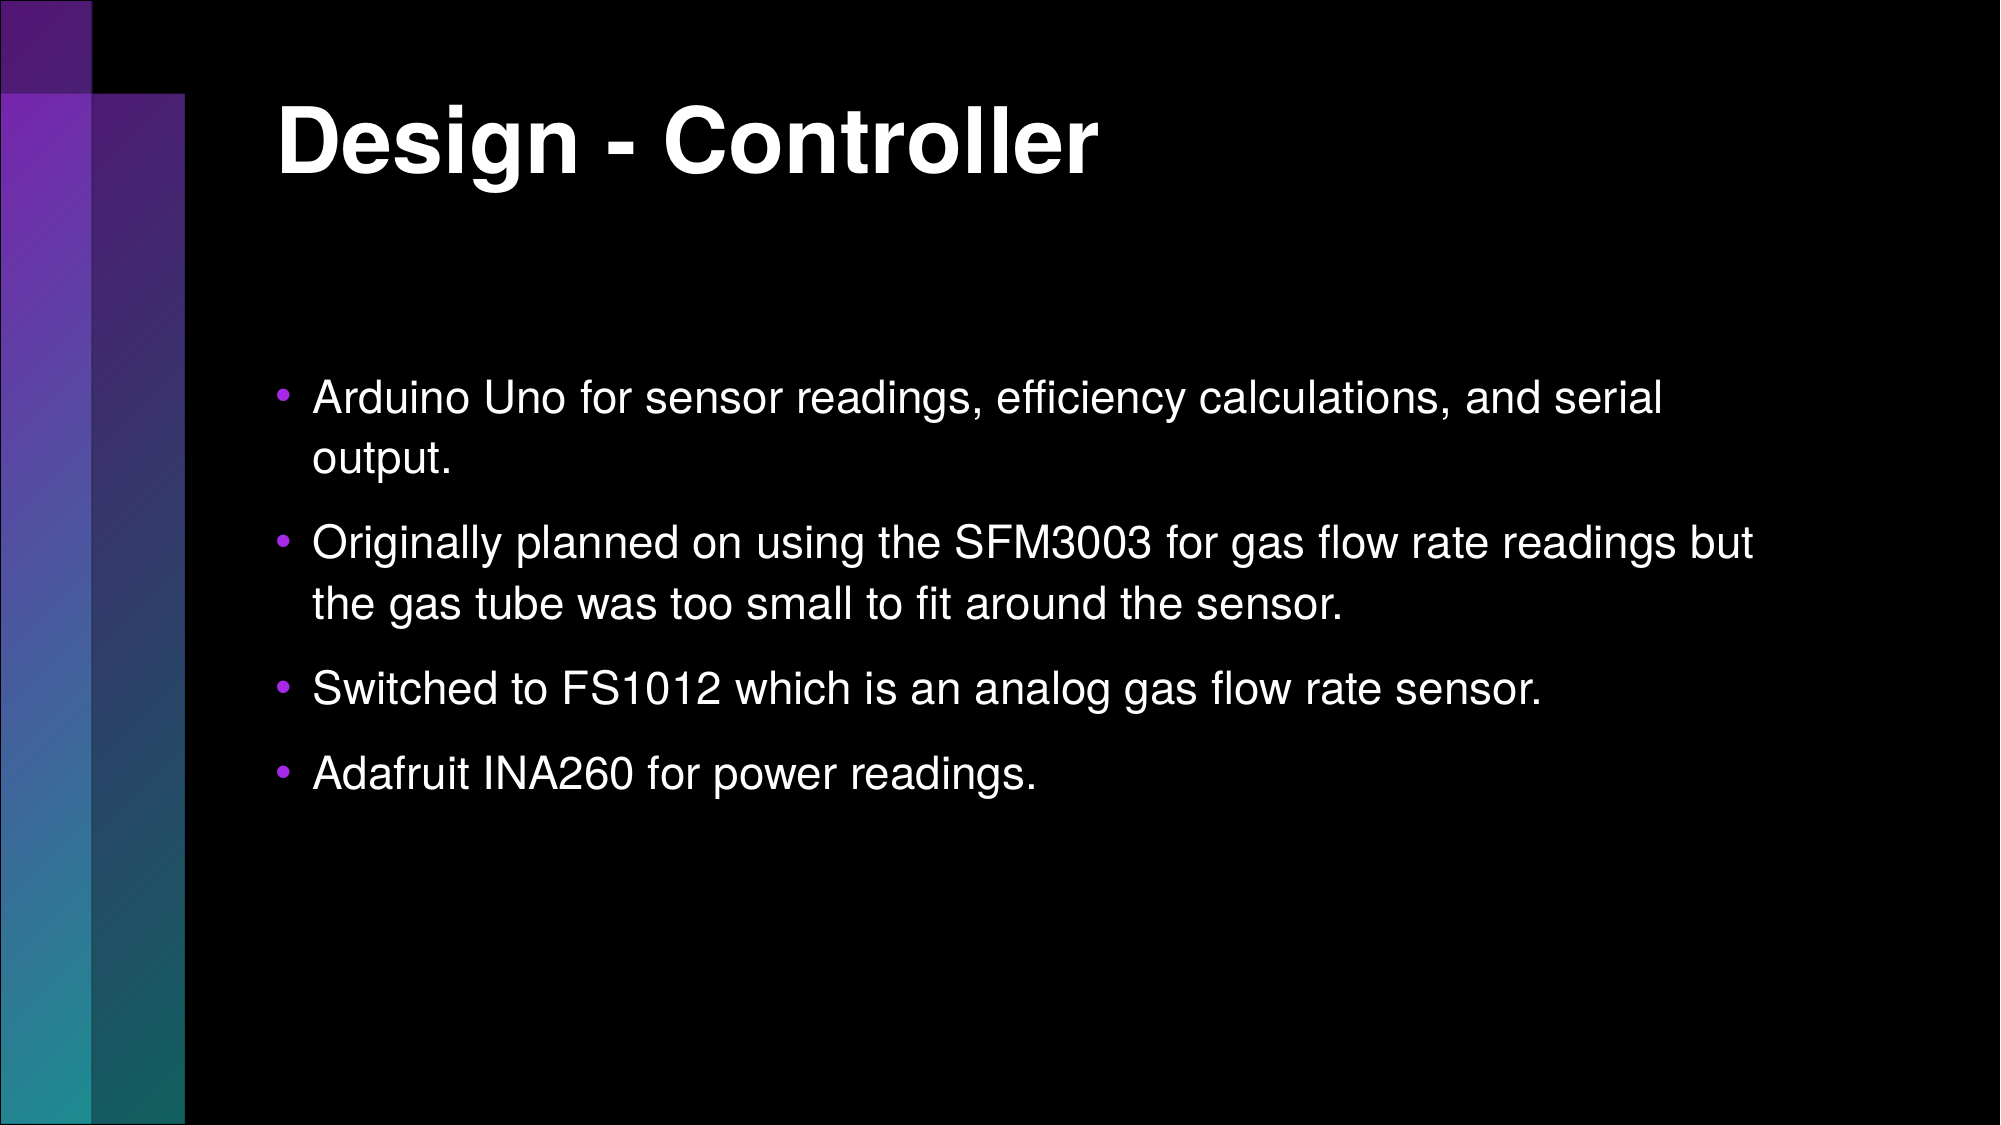

# Design - Controller
Arduino Uno for sensor readings, efficiency calculations, and serial output.
Originally planned on using the SFM3003 for gas flow rate readings but the gas tube was too small to fit around the sensor.
Switched to FS1012 which is an analog gas flow rate sensor.
Adafruit INA260 for power readings.